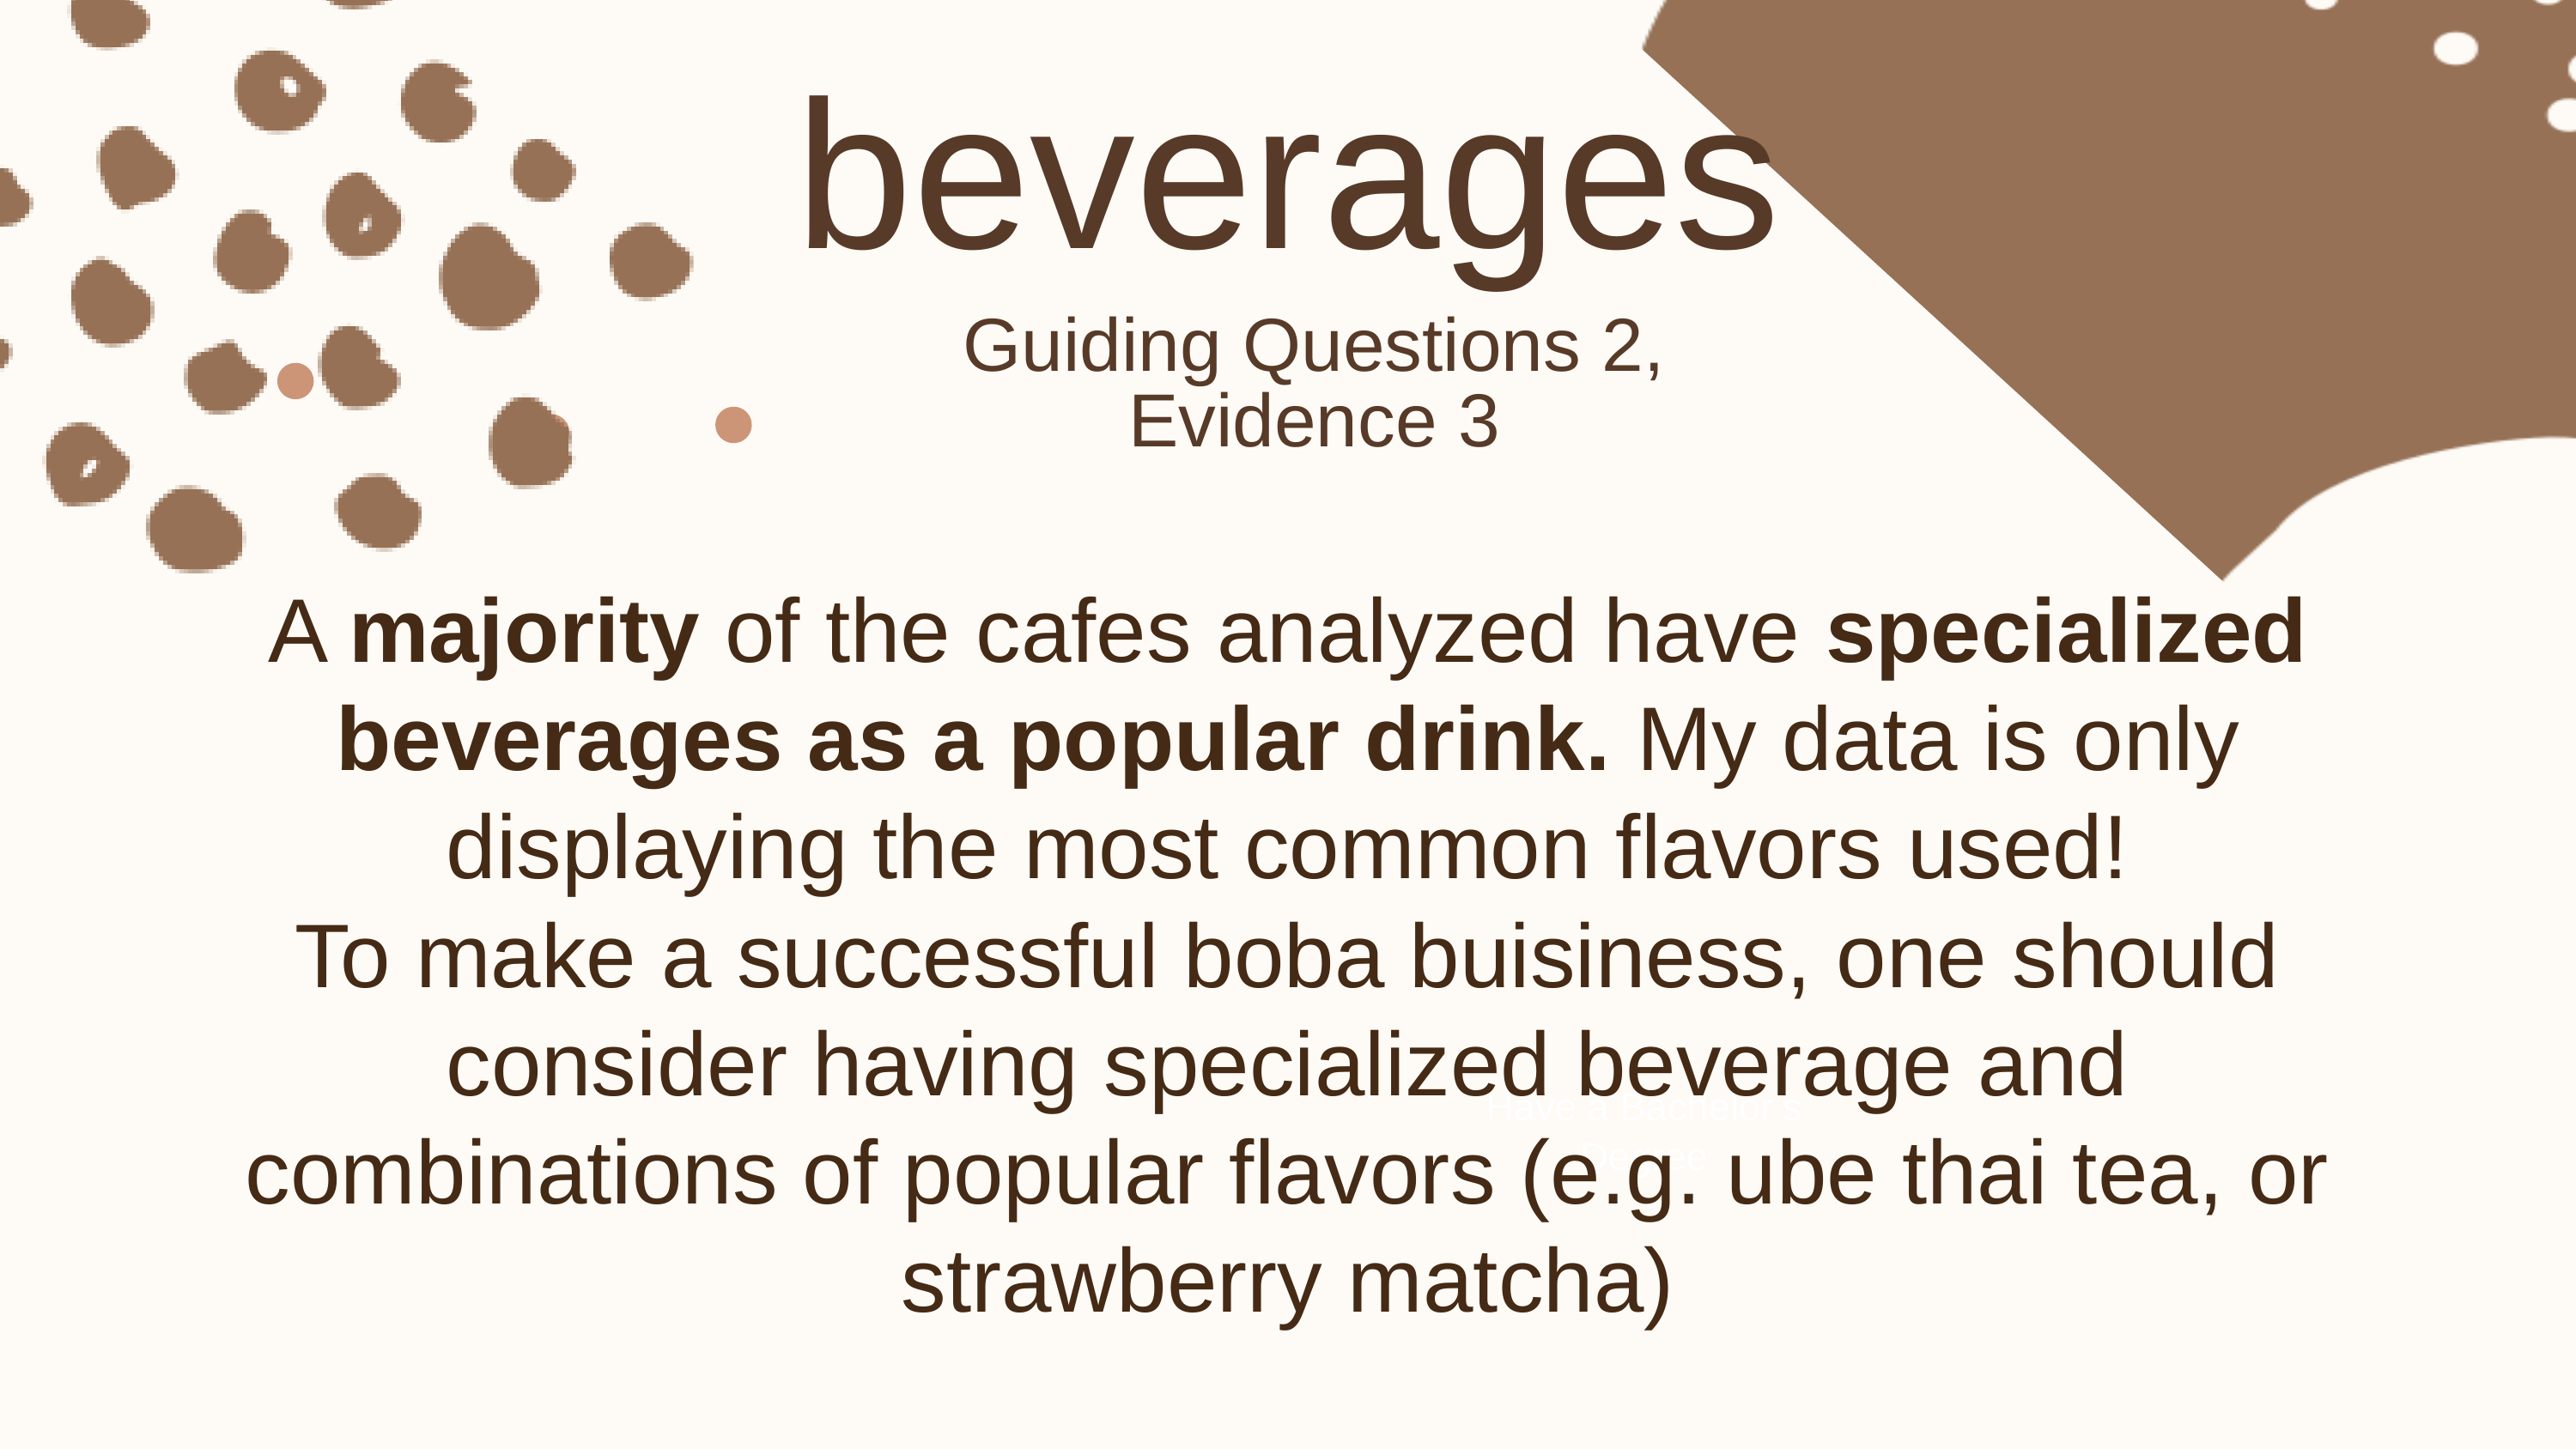

beverages
Guiding Questions 2, Evidence 3

A majority of the cafes analyzed have specialized beverages as a popular drink. My data is only displaying the most common flavors used!
To make a successful boba buisiness, one should consider having specialized beverage and combinations of popular flavors (e.g. ube thai tea, or strawberry matcha)
Have a Bachelor’s Degree